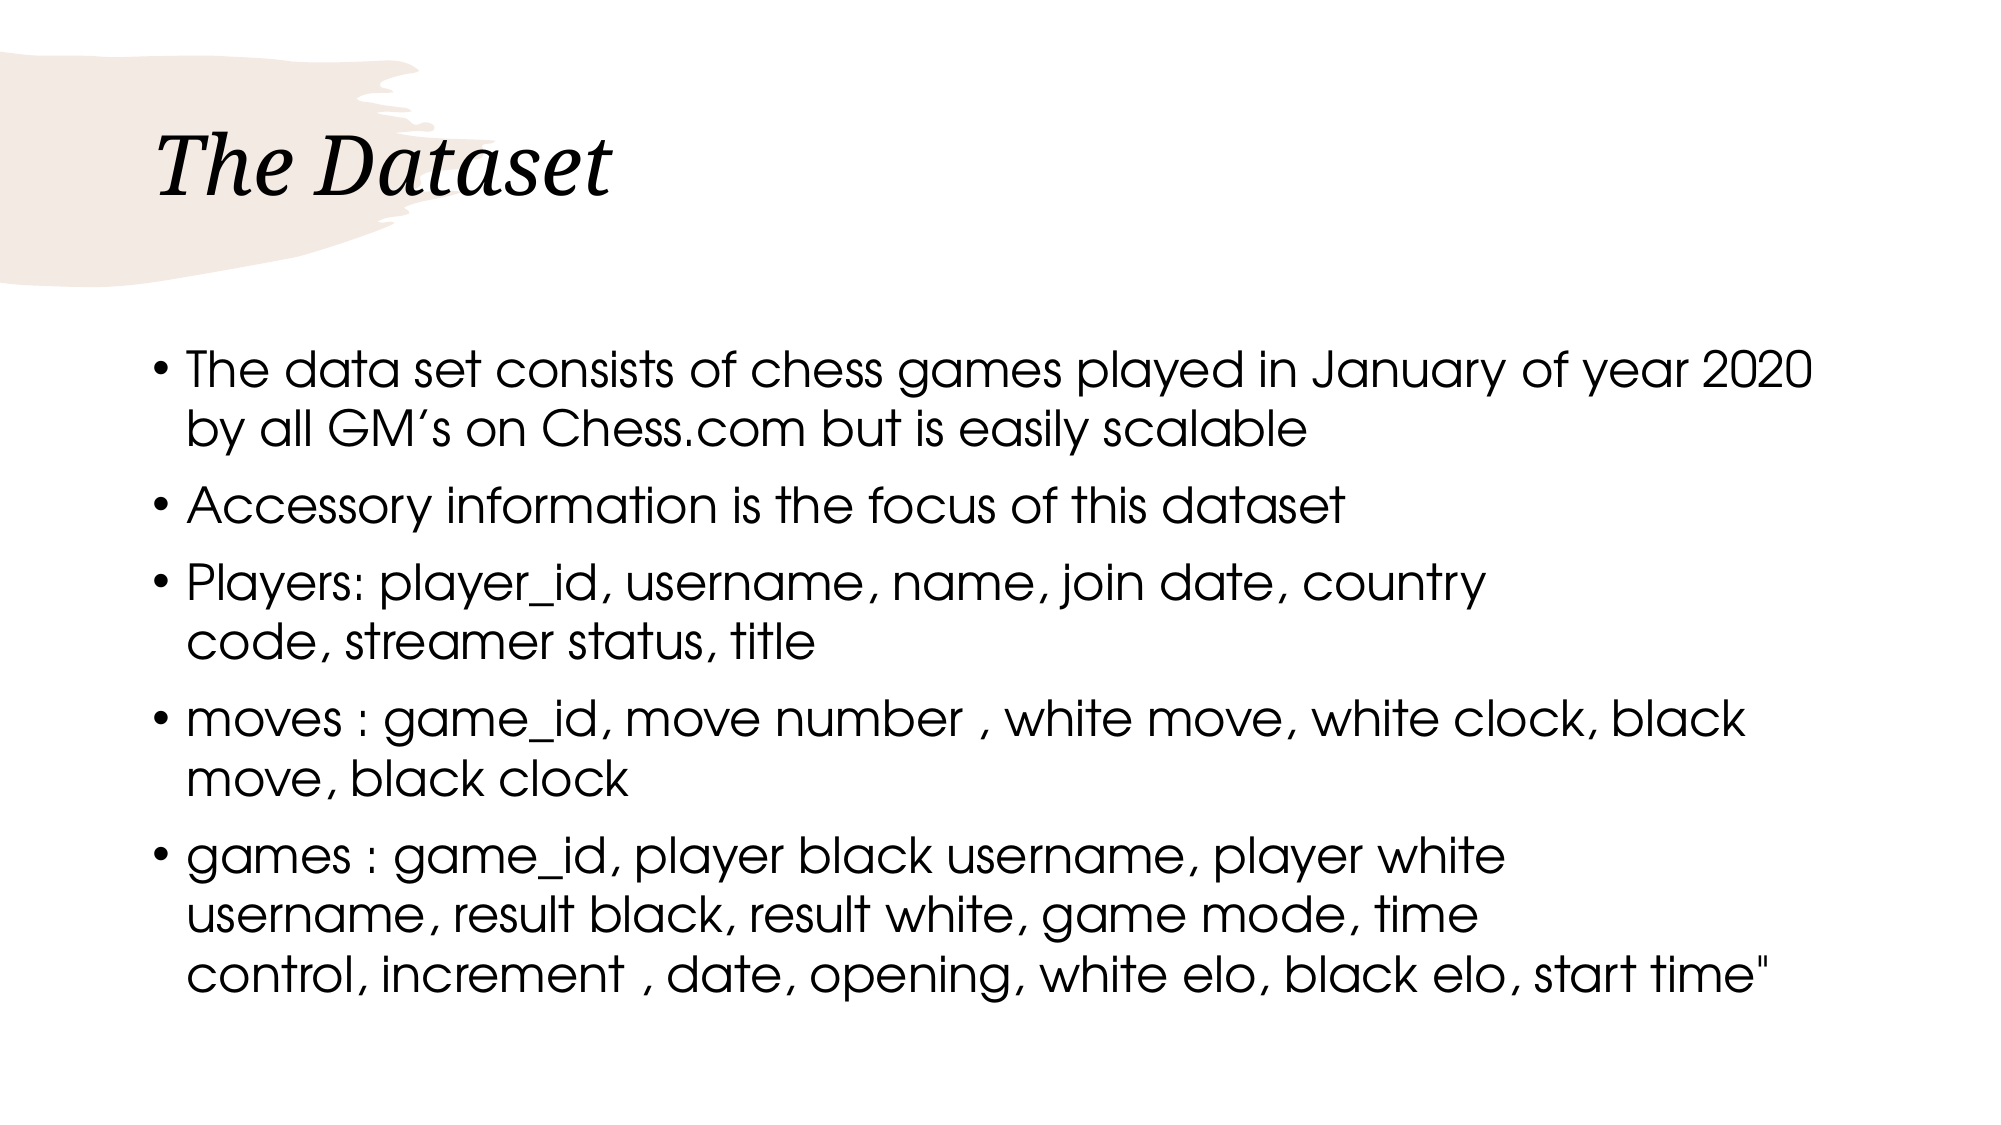

# The Dataset
The data set consists of chess games played in January of year 2020 by all GM’s on Chess.com but is easily scalable
Accessory information is the focus of this dataset
Players: player_id, username, name, join date, country code, streamer status, title
moves : game_id, move number , white move, white clock, black move, black clock
games : game_id, player black username, player white username, result black, result white, game mode, time control, increment , date, opening, white elo, black elo, start time"